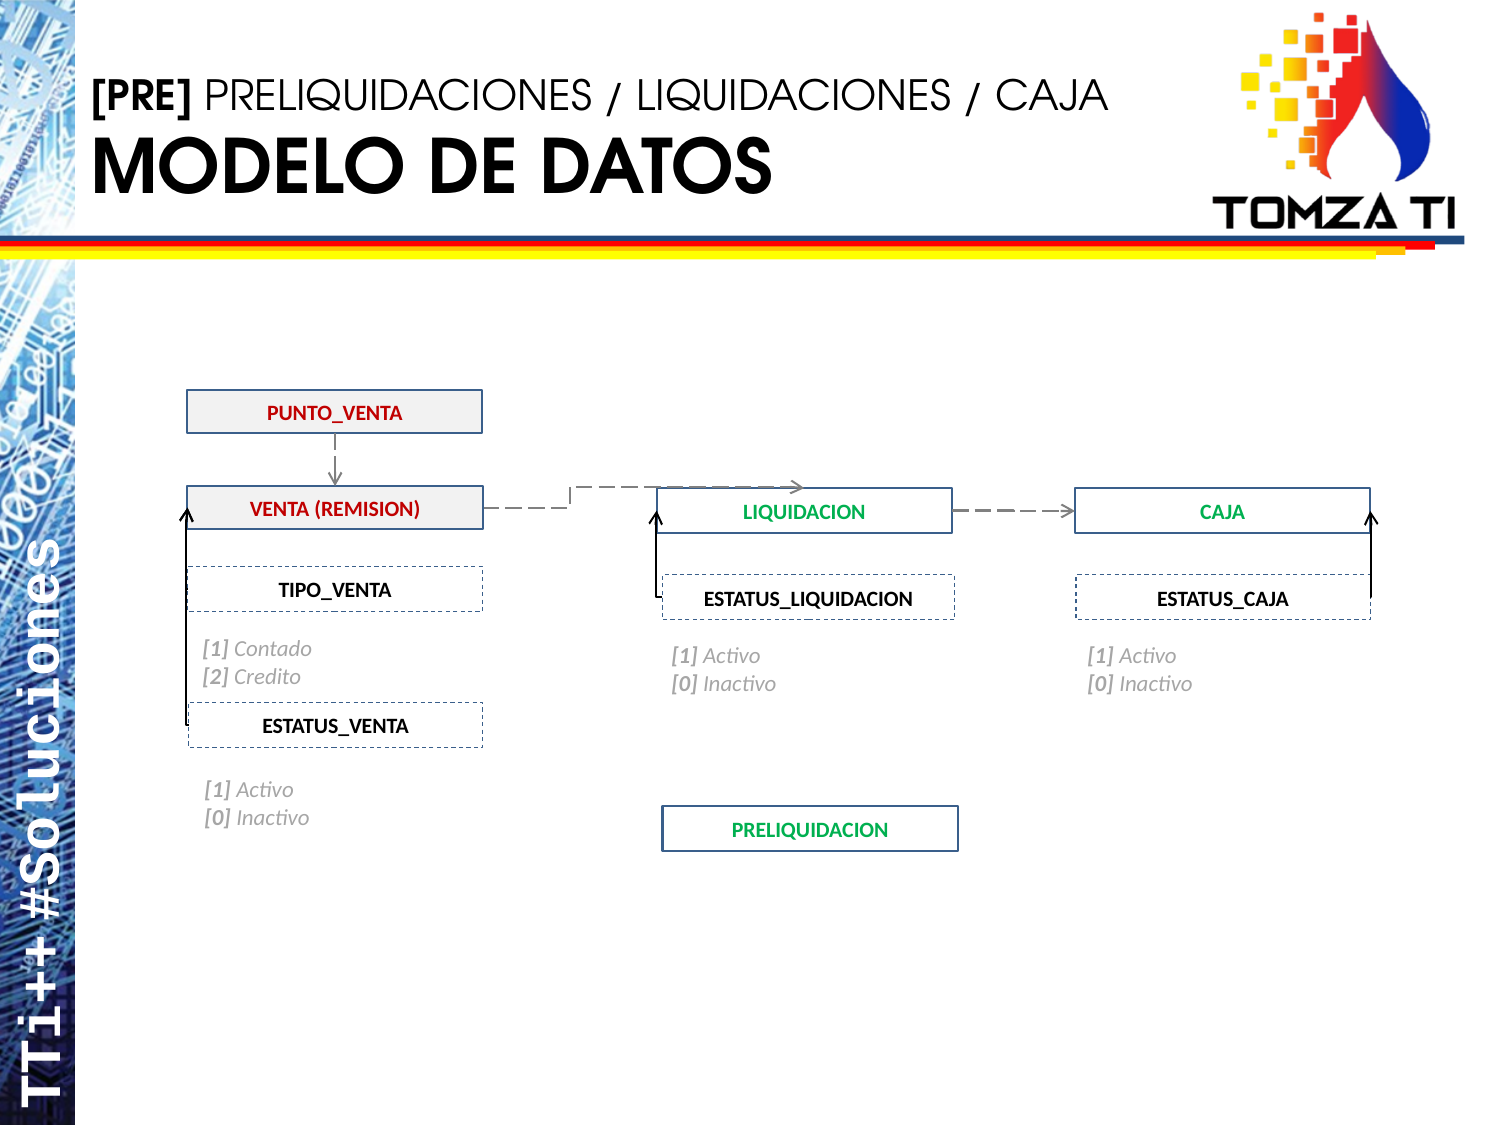

# [PRE] PRELIQUIDACIONES / LIQUIDACIONES / CAJA MODELO DE DATOS
PUNTO_VENTA
VENTA (REMISION)
LIQUIDACION
CAJA
TIPO_VENTA
ESTATUS_LIQUIDACION
ESTATUS_CAJA
[1] Contado
[2] Credito
[1] Activo
[0] Inactivo
[1] Activo
[0] Inactivo
ESTATUS_VENTA
[1] Activo
[0] Inactivo
PRELIQUIDACION